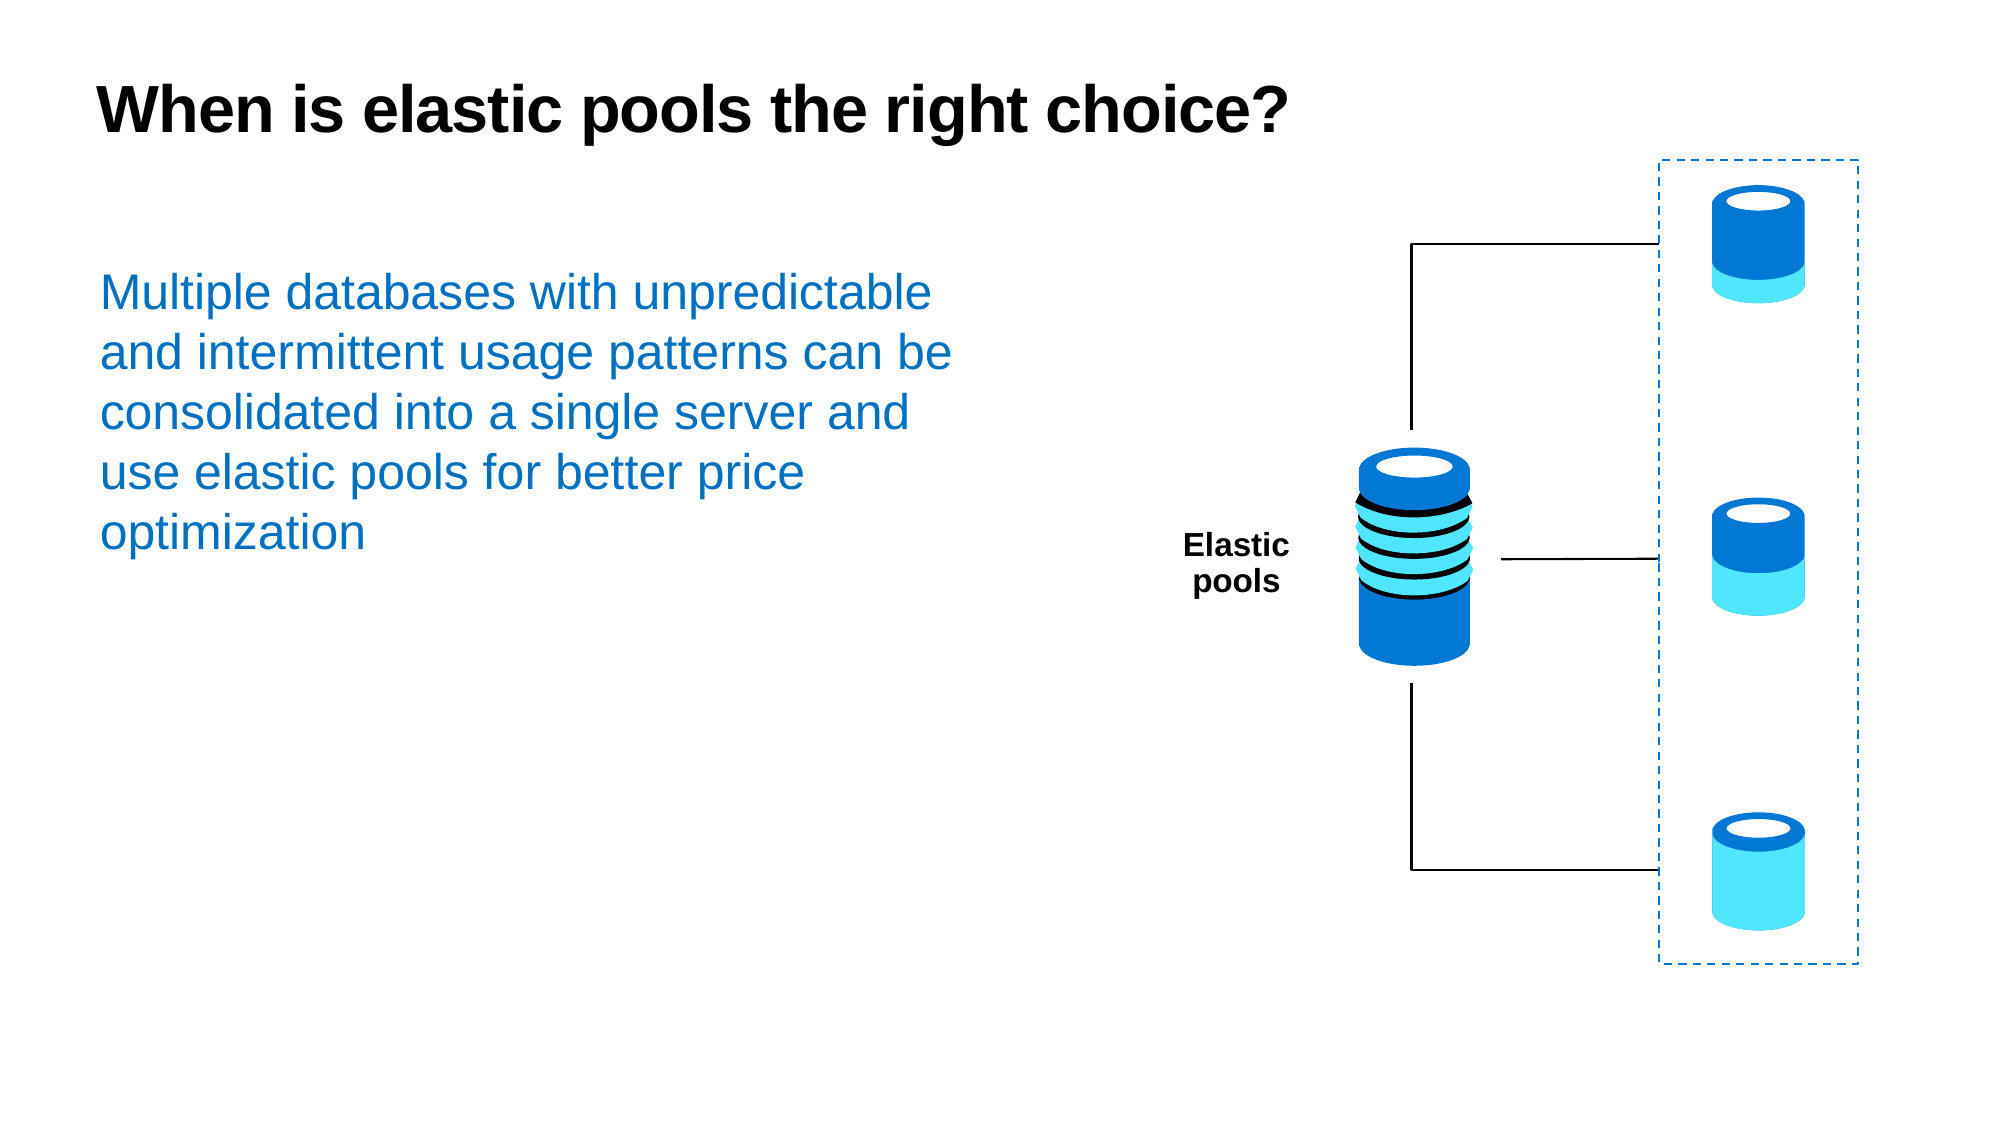

# When is elastic pools the right choice?

Multiple databases with unpredictable and intermittent usage patterns can be consolidated into a single server and use elastic pools for better price optimization

Elastic pools